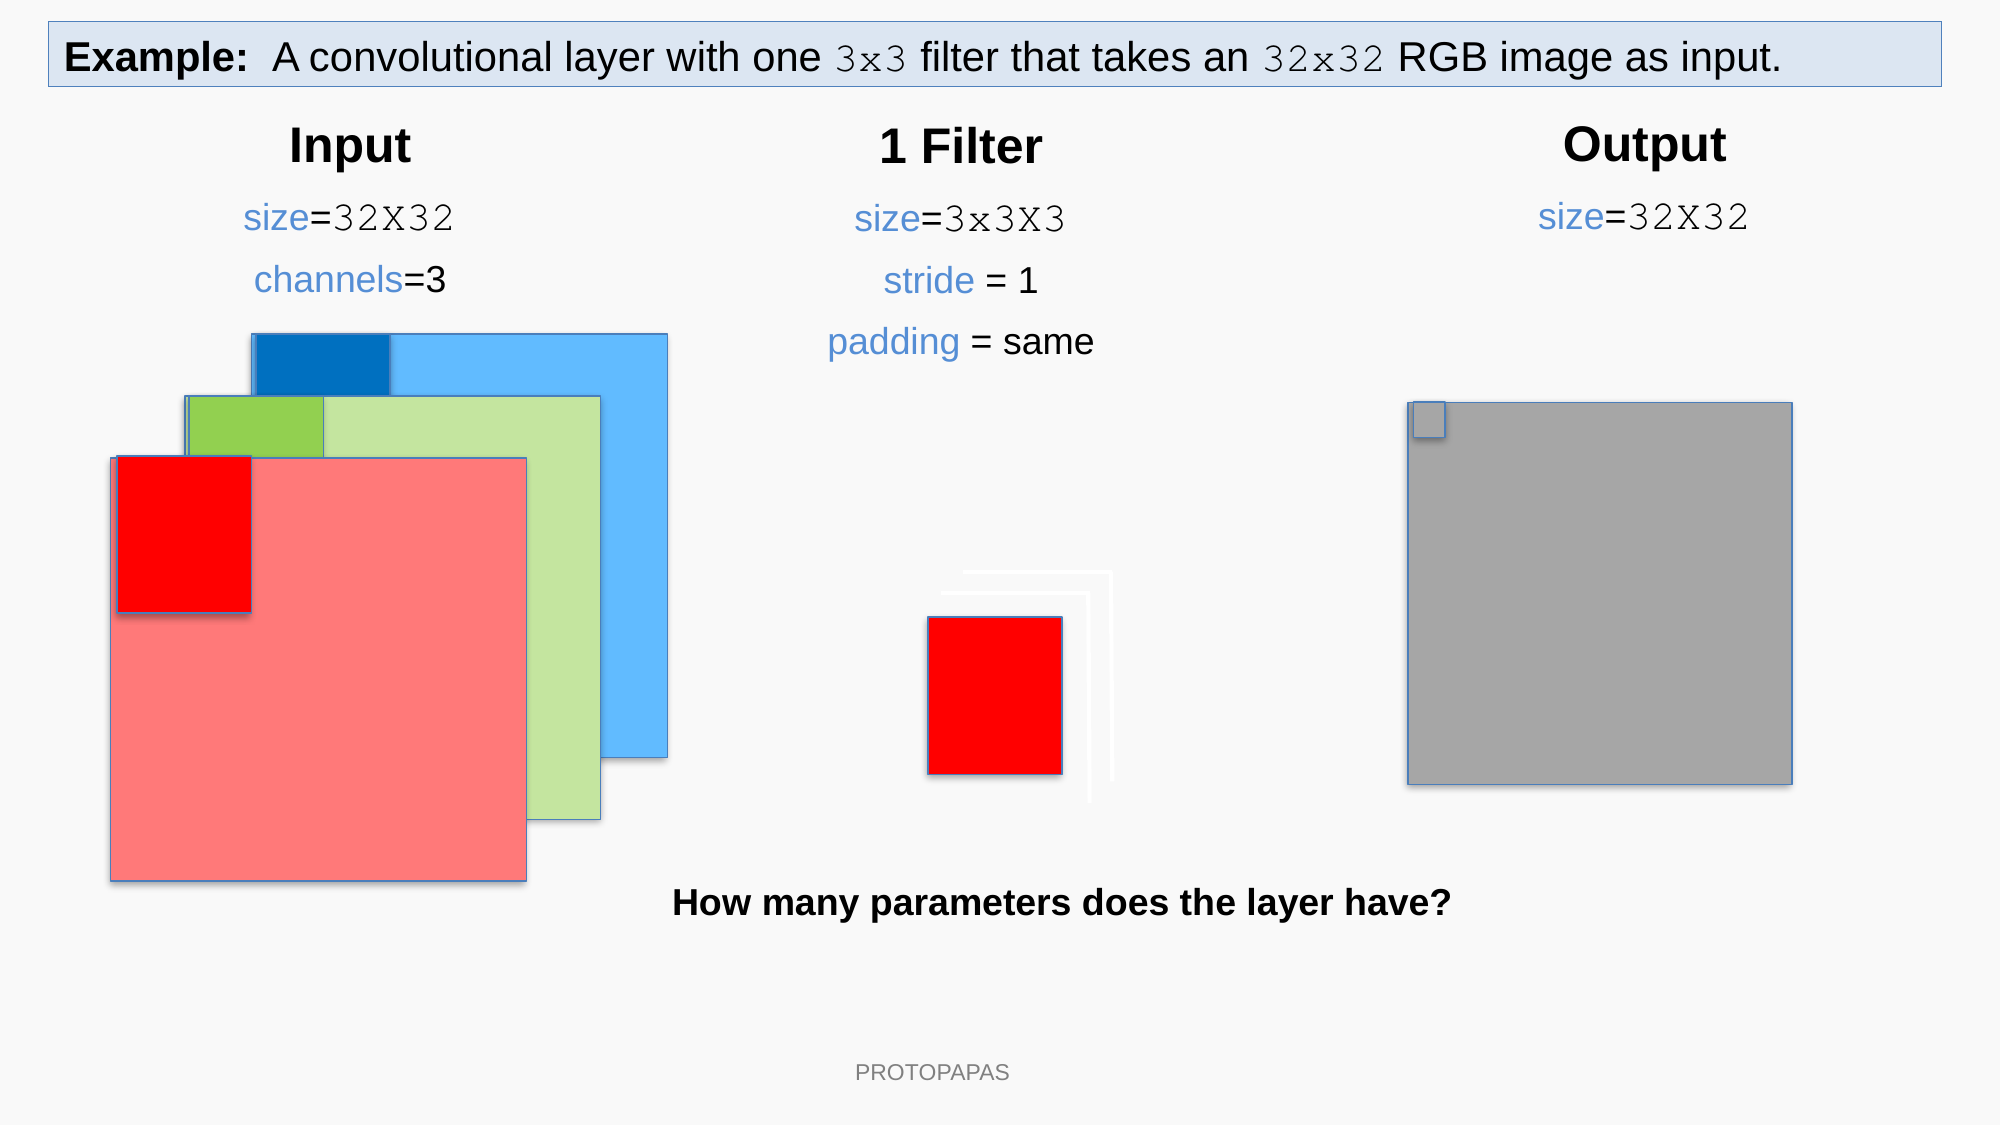

Example:  A convolutional layer with one 3x3 filter that takes an 32x32 RGB image as input.
Output
size=32X32
Input
size=32X32
channels=3

1 Filter
size=3x3X3
stride = 1
padding = same

How many parameters does the layer have?